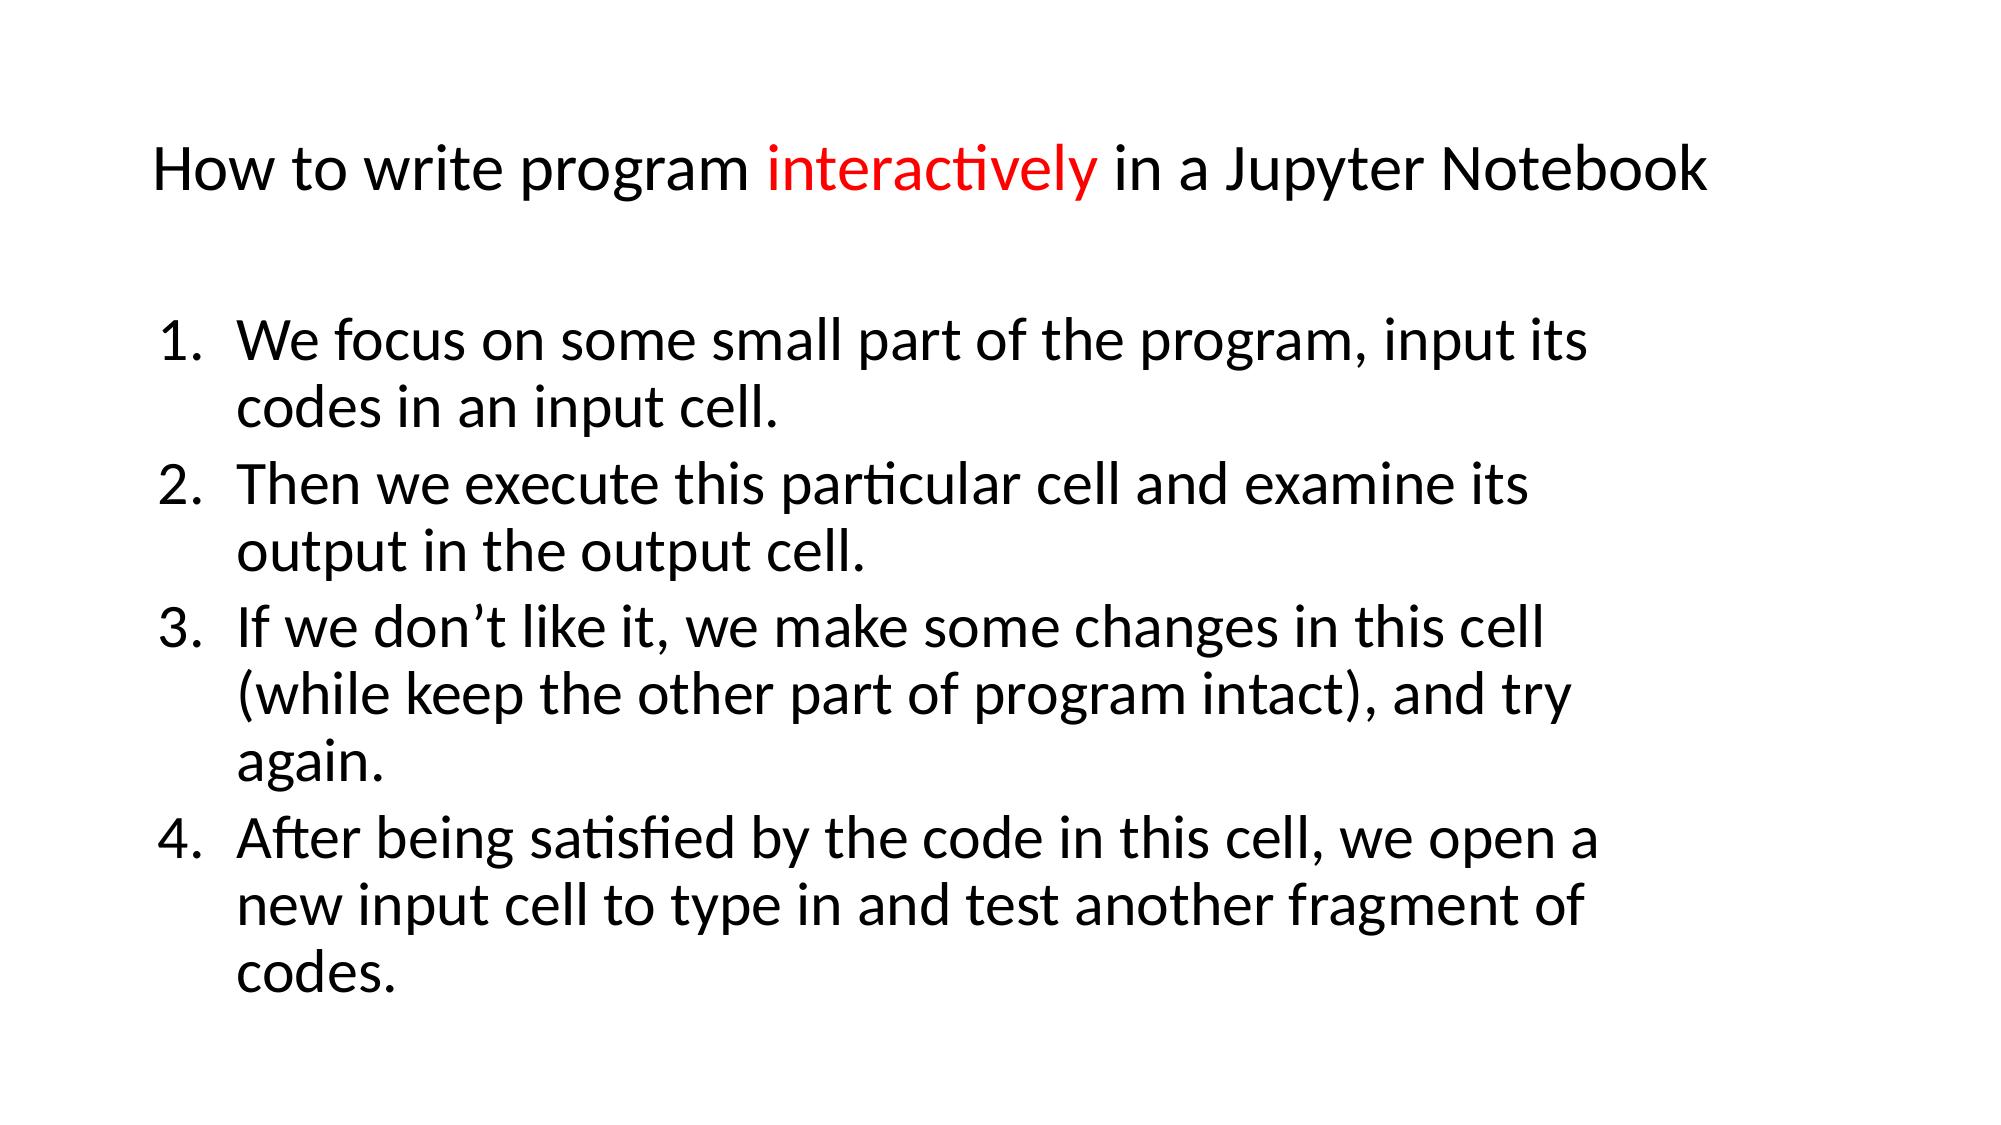

# How to write program interactively in a Jupyter Notebook
We focus on some small part of the program, input its codes in an input cell.
Then we execute this particular cell and examine its output in the output cell.
If we don’t like it, we make some changes in this cell (while keep the other part of program intact), and try again.
After being satisfied by the code in this cell, we open a new input cell to type in and test another fragment of codes.